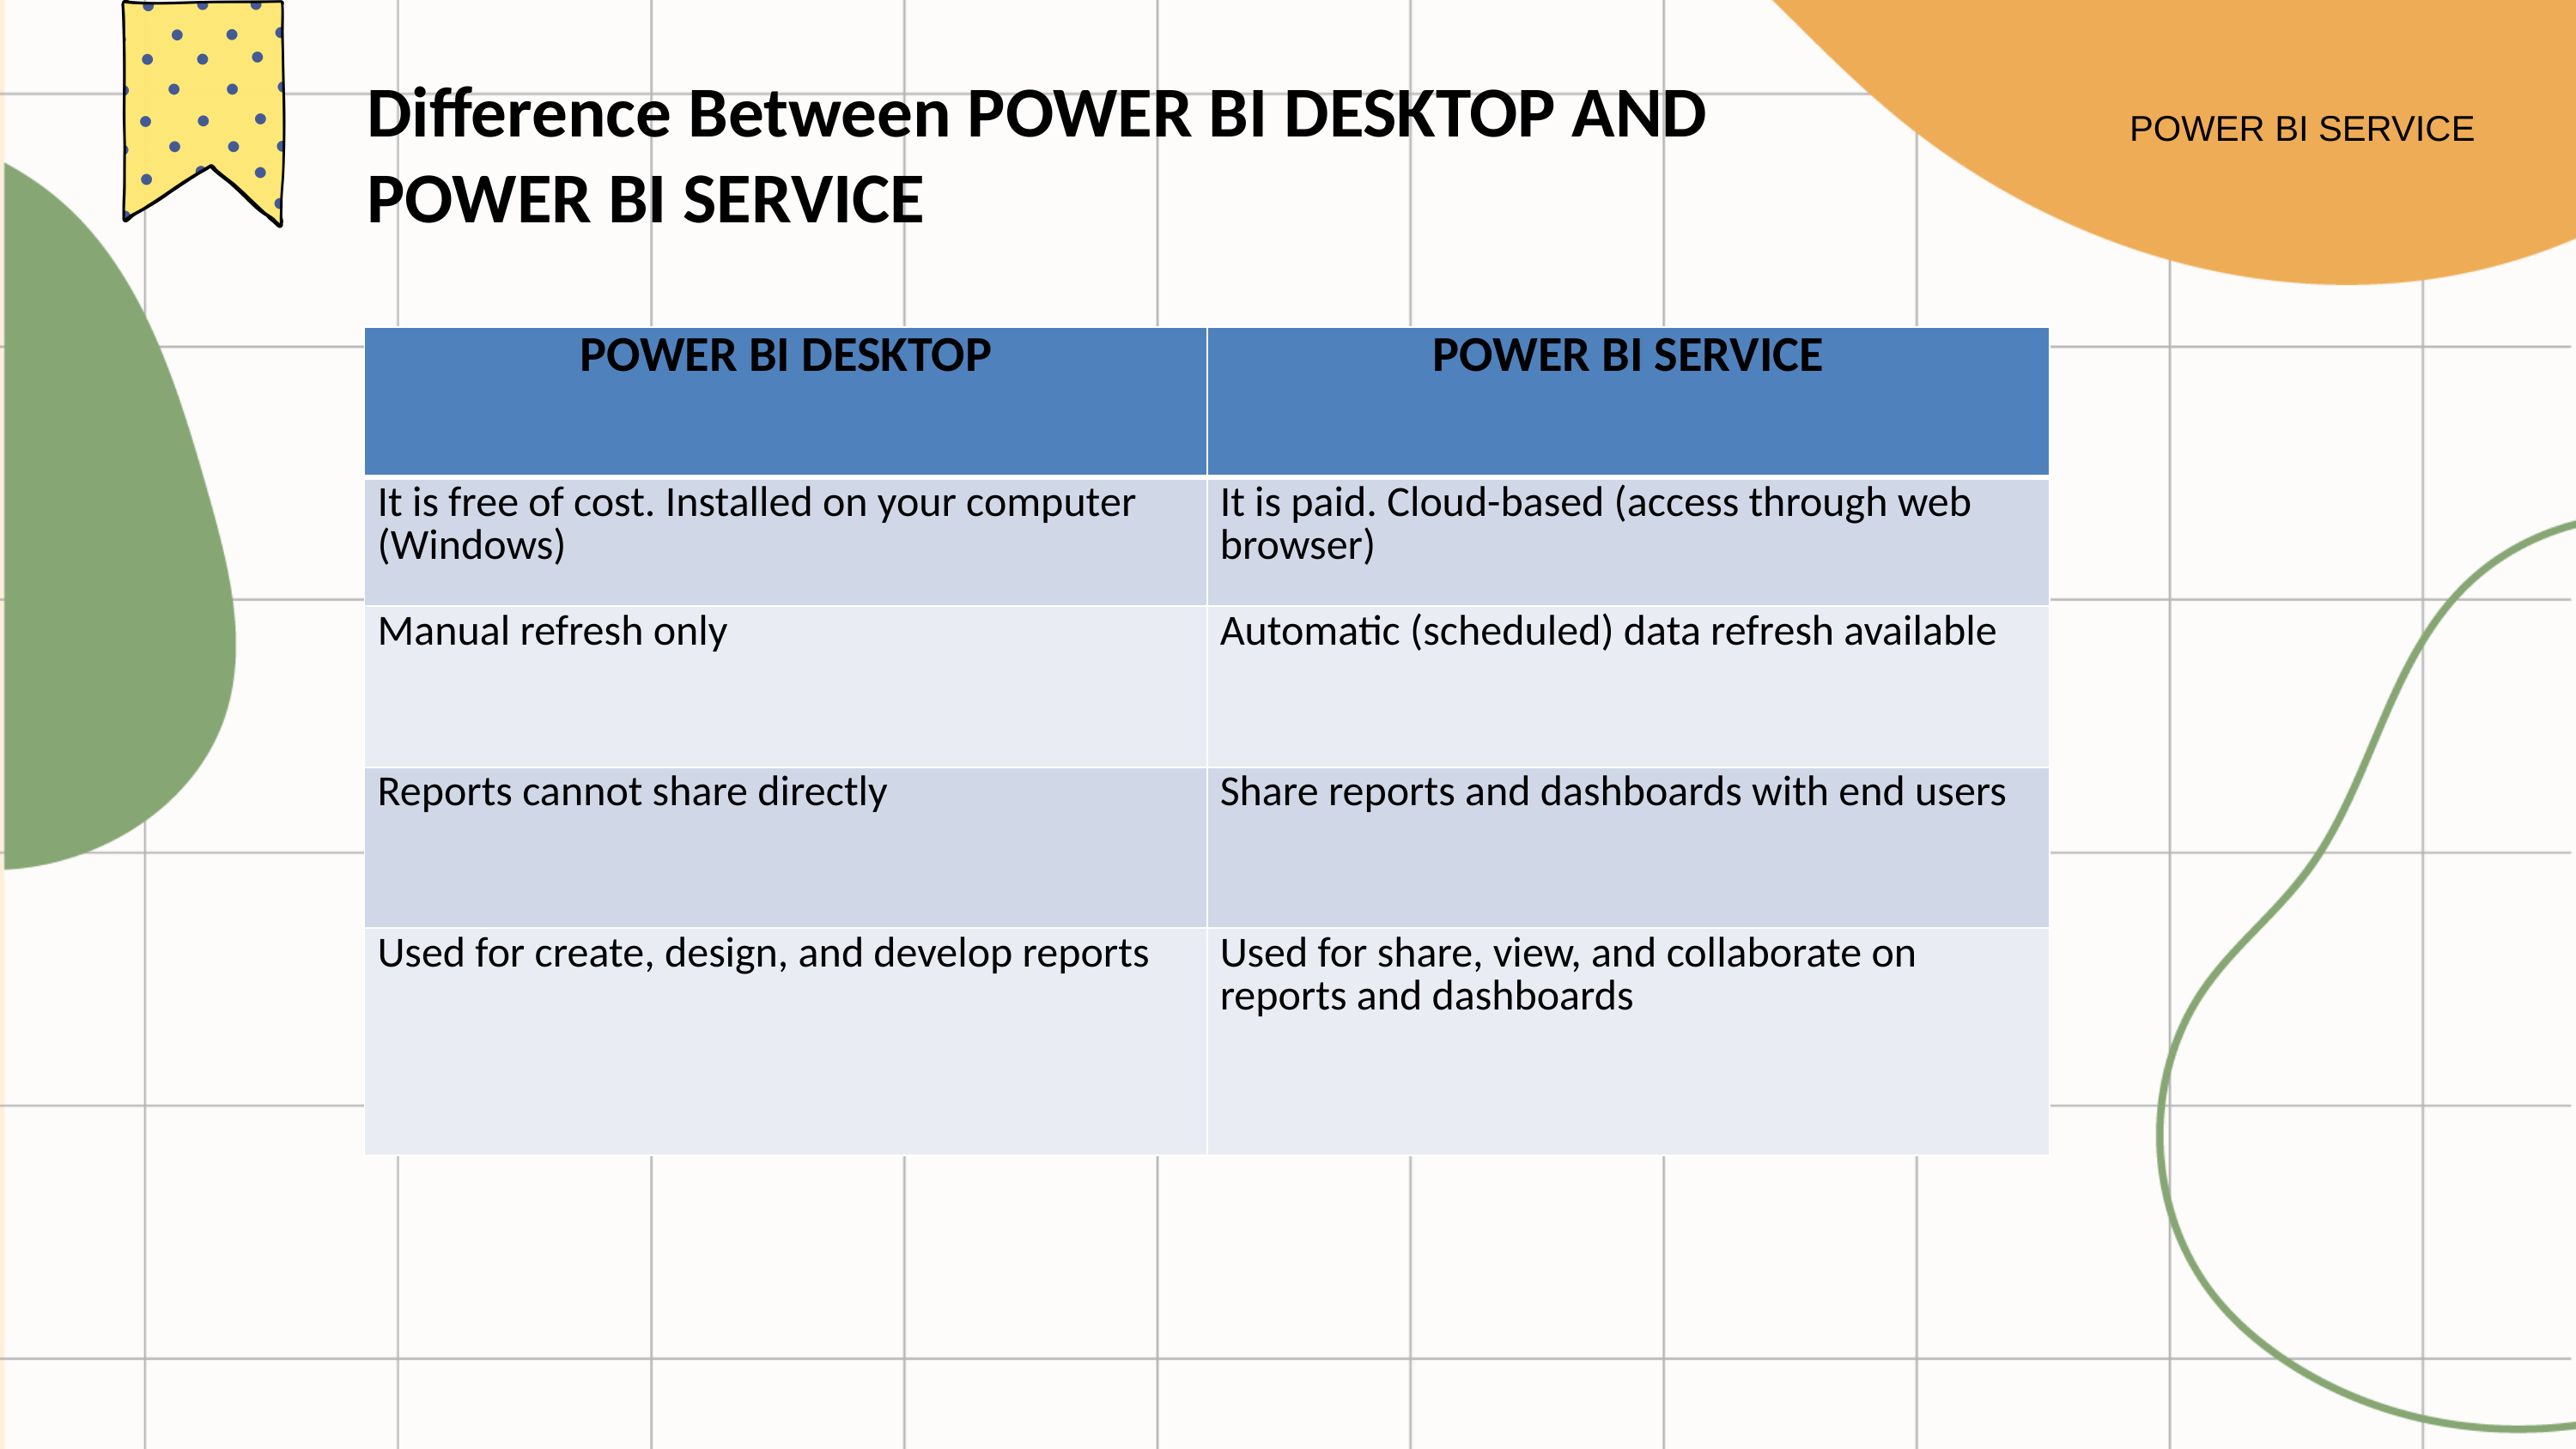

Difference Between POWER BI DESKTOP AND POWER BI SERVICE

POWER BI SERVICE
| POWER BI DESKTOP | POWER BI SERVICE |
| --- | --- |
| It is free of cost. Installed on your computer (Windows) | It is paid. Cloud-based (access through web browser) |
| Manual refresh only | Automatic (scheduled) data refresh available |
| Reports cannot share directly | Share reports and dashboards with end users |
| Used for create, design, and develop reports | Used for share, view, and collaborate on reports and dashboards |